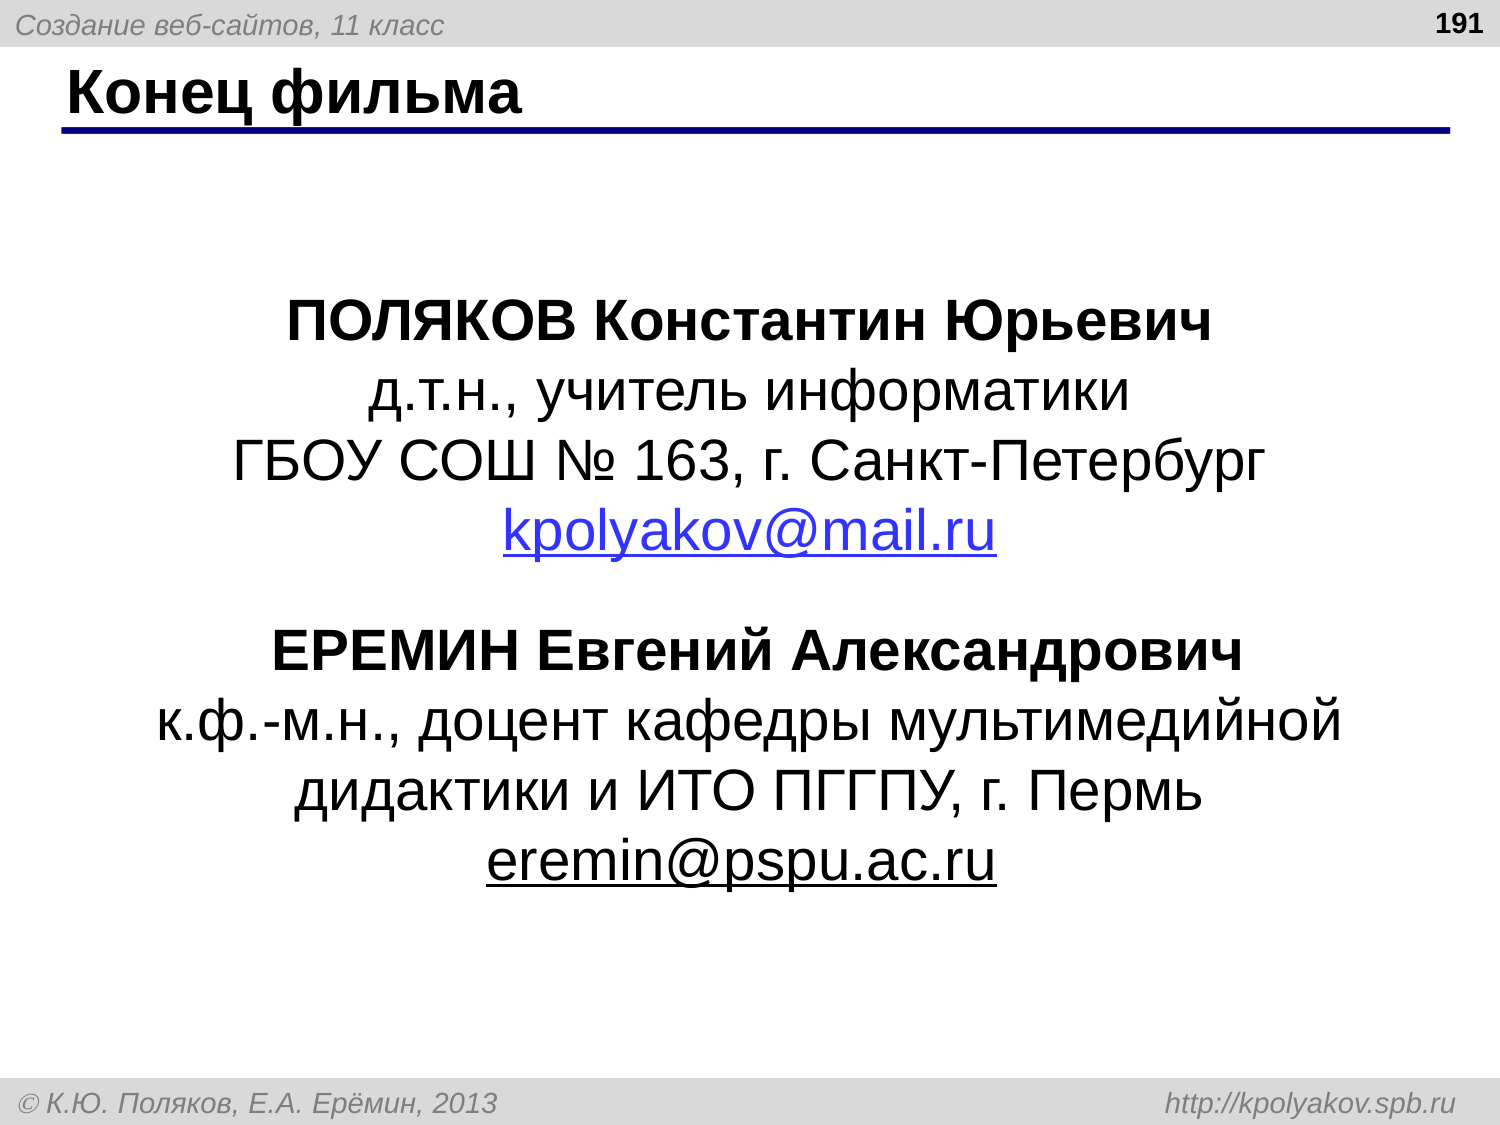

191
# Конец фильма

ПОЛЯКОВ Константин Юрьевич
д.т.н., учитель информатики
ГБОУ СОШ № 163, г. Санкт-Петербург
kpolyakov@mail.ru
 ЕРЕМИН Евгений Александрович
к.ф.-м.н., доцент кафедры мультимедийной дидактики и ИТО ПГГПУ, г. Пермь
eremin@pspu.ac.ru